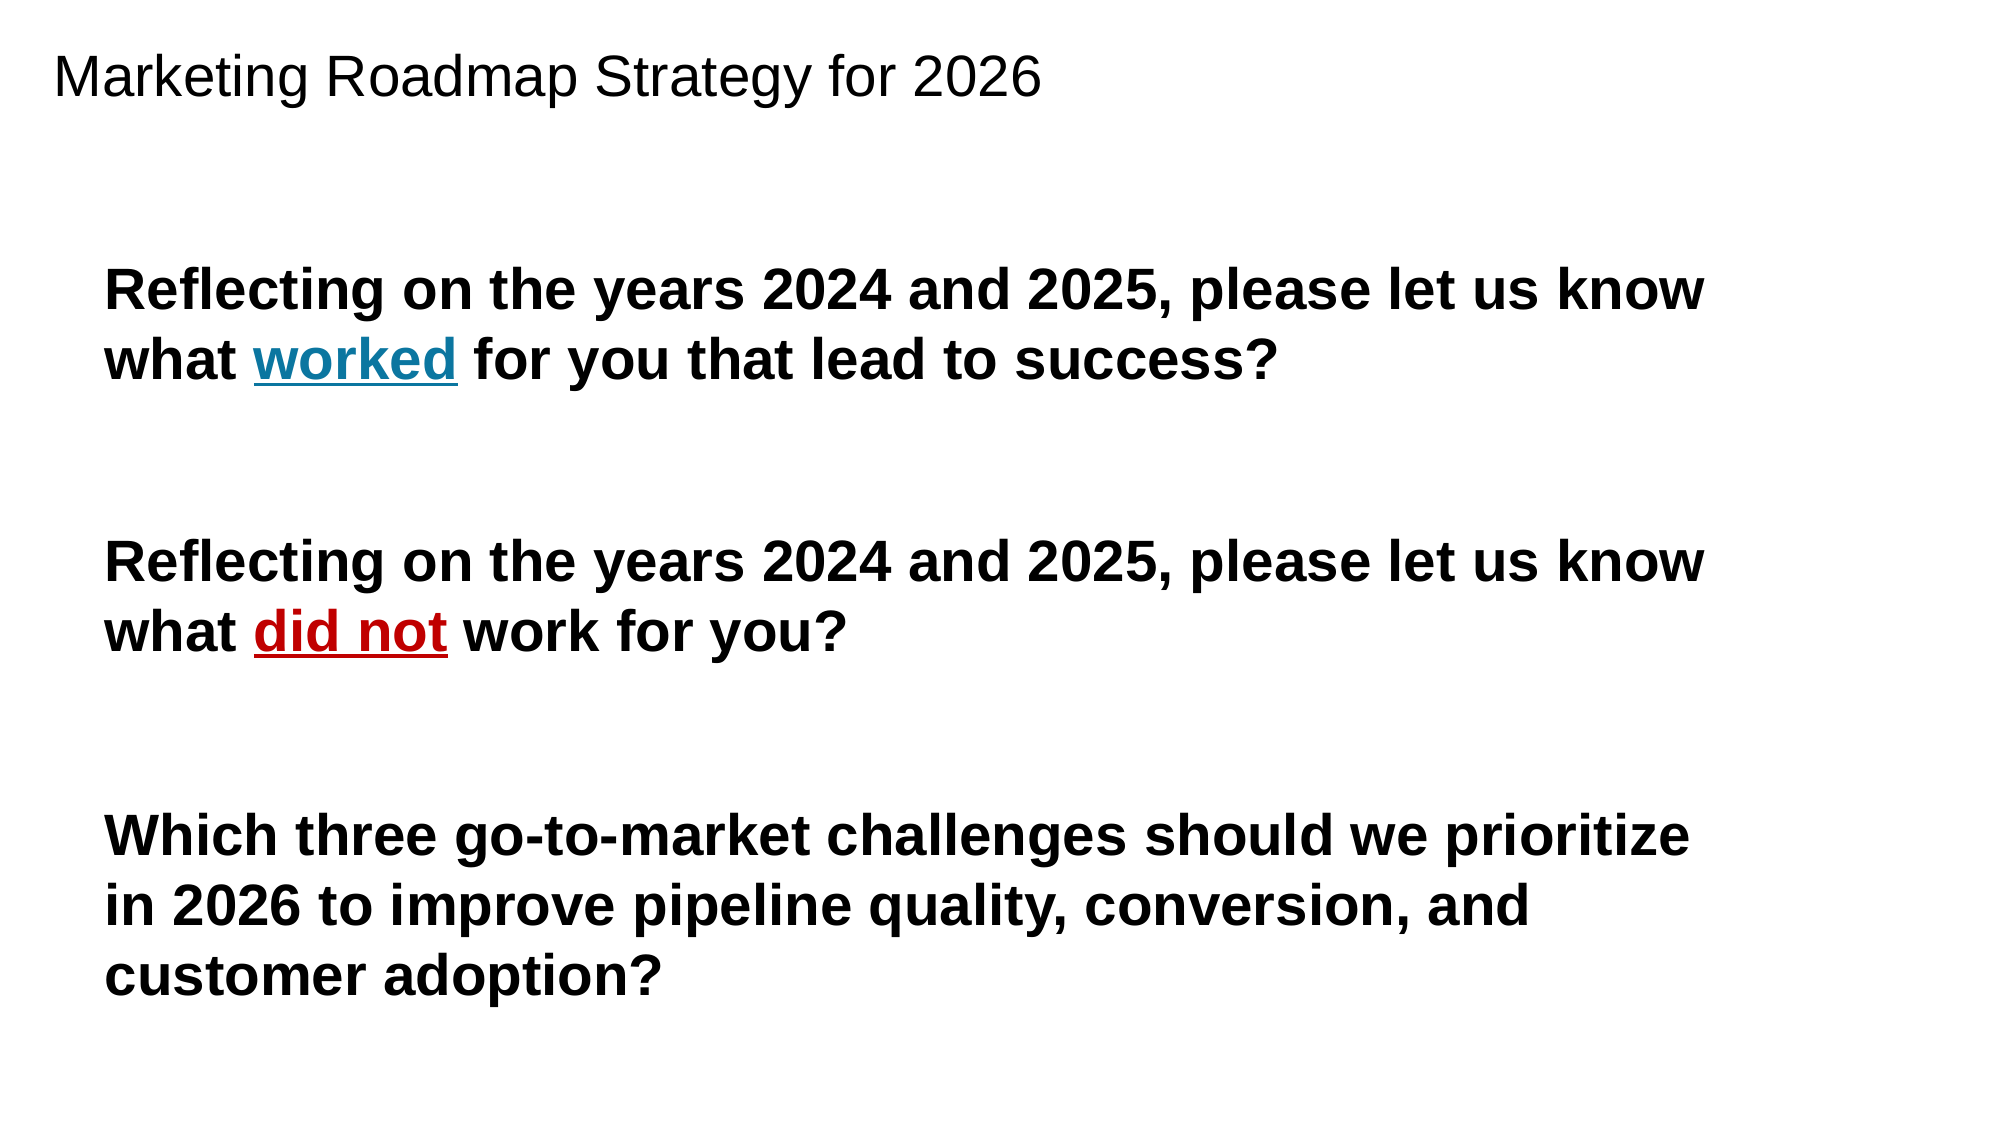

Marketing Roadmap Strategy for 2026
Reflecting on the years 2024 and 2025, please let us know what worked for you that lead to success?
Reflecting on the years 2024 and 2025, please let us know what did not work for you?
Which three go-to-market challenges should we prioritize in 2026 to improve pipeline quality, conversion, and customer adoption?